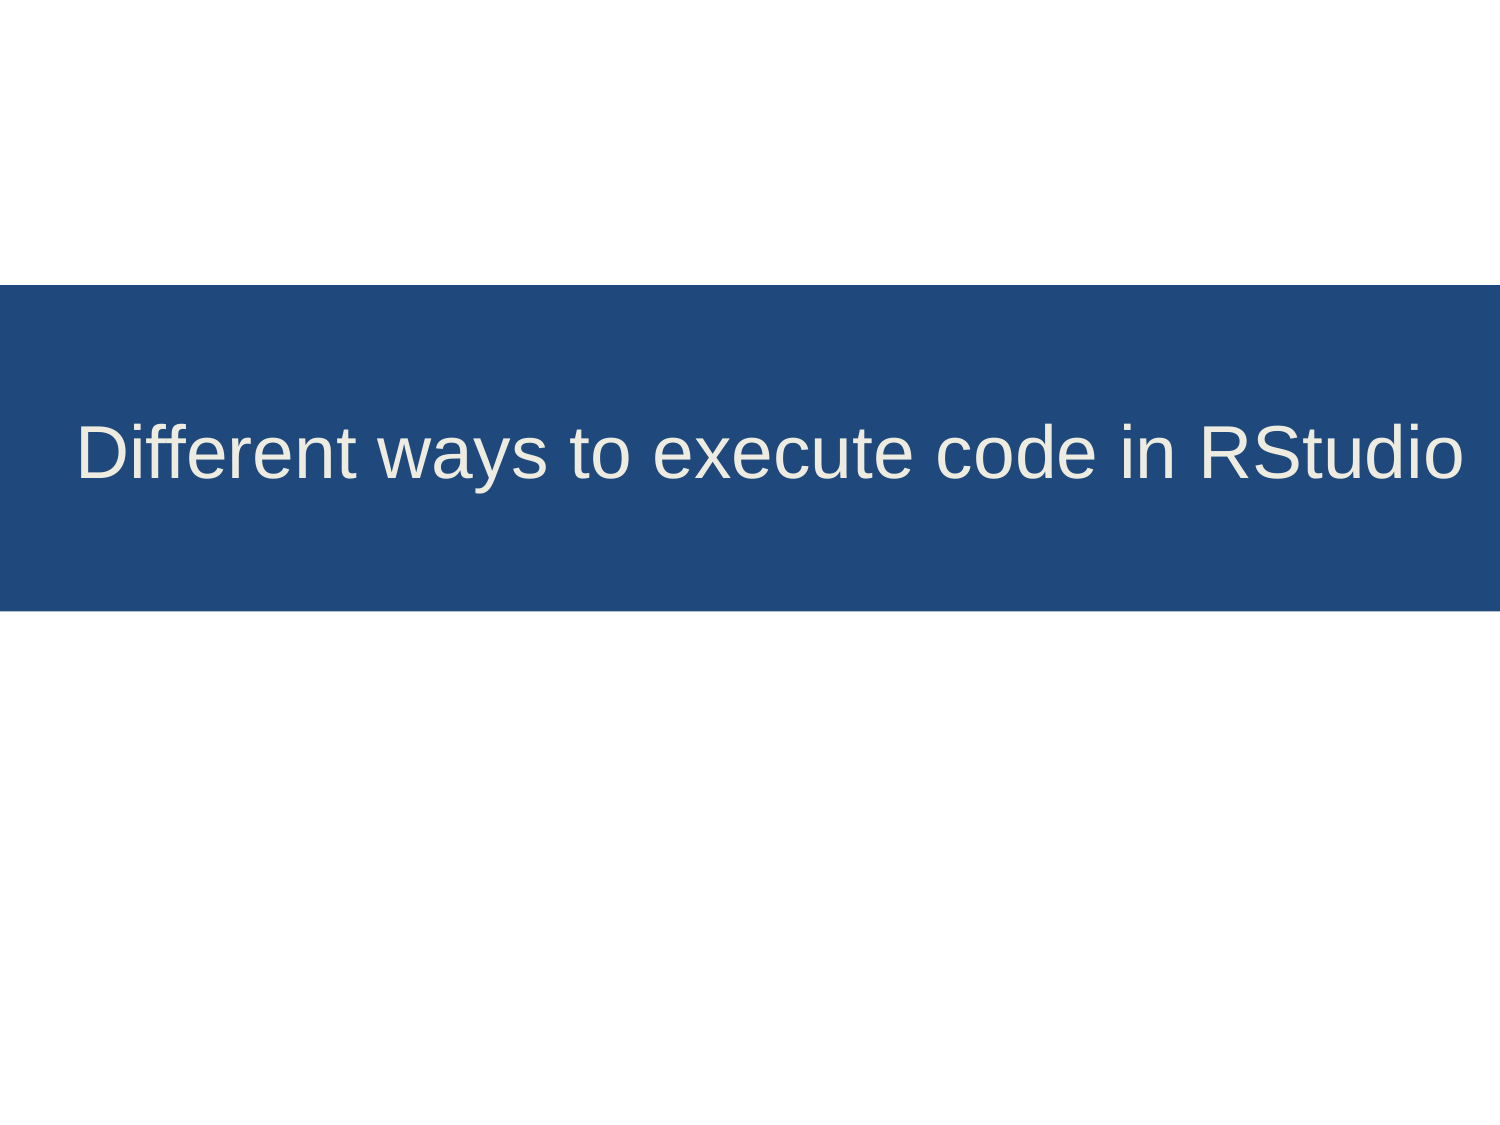

# Different ways to execute code in RStudio